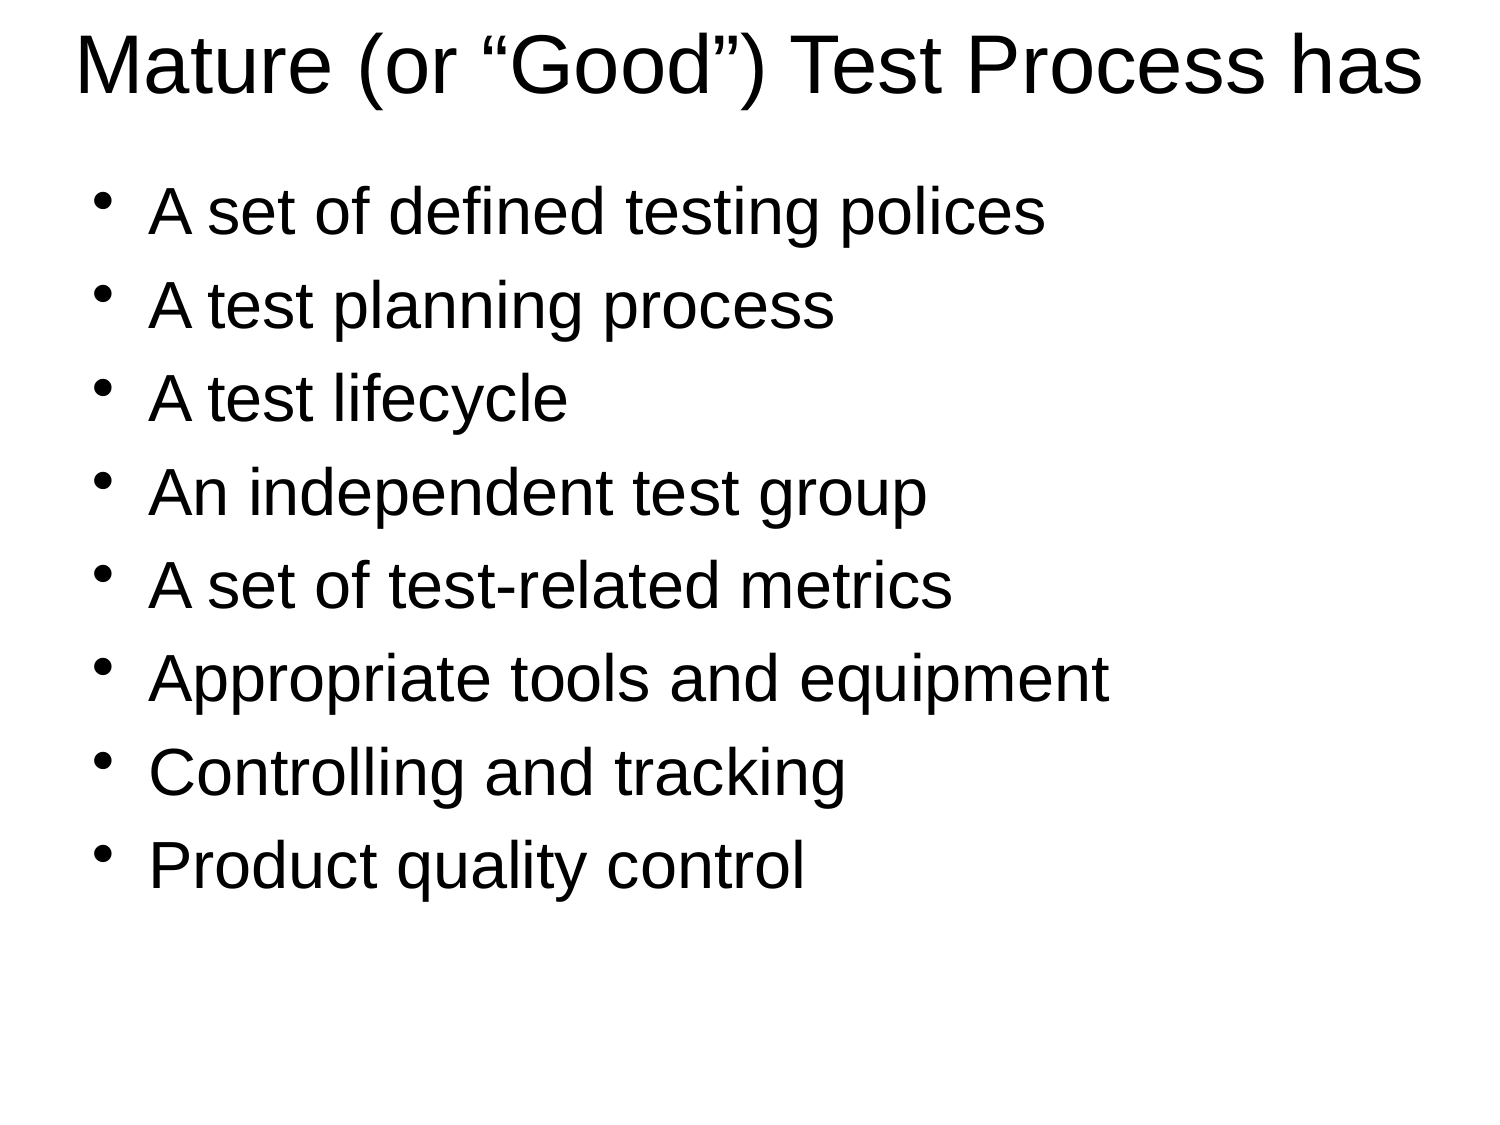

# Mature (or “Good”) Test Process has
A set of defined testing polices
A test planning process
A test lifecycle
An independent test group
A set of test-related metrics
Appropriate tools and equipment
Controlling and tracking
Product quality control